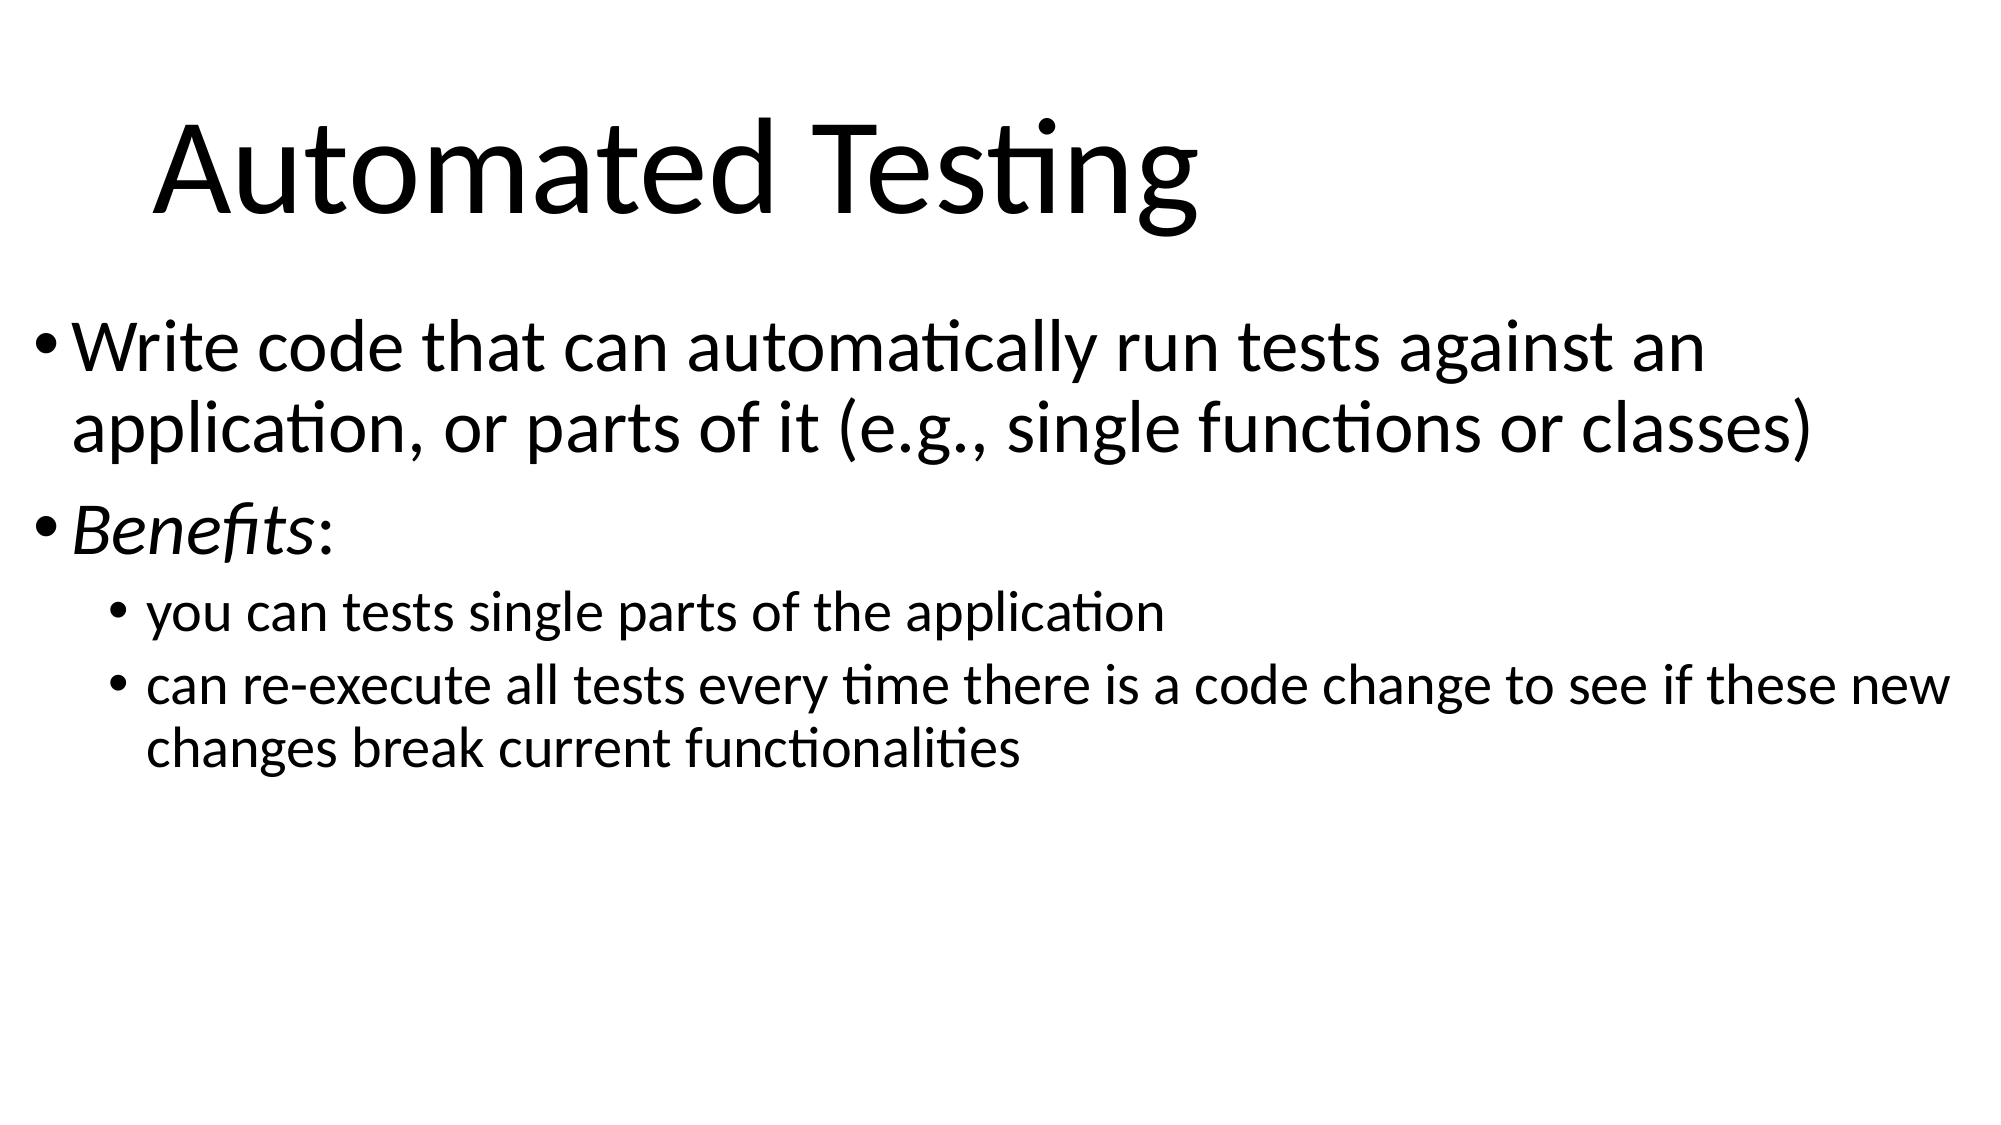

# Automated Testing
Write code that can automatically run tests against an application, or parts of it (e.g., single functions or classes)
Benefits:
you can tests single parts of the application
can re-execute all tests every time there is a code change to see if these new changes break current functionalities